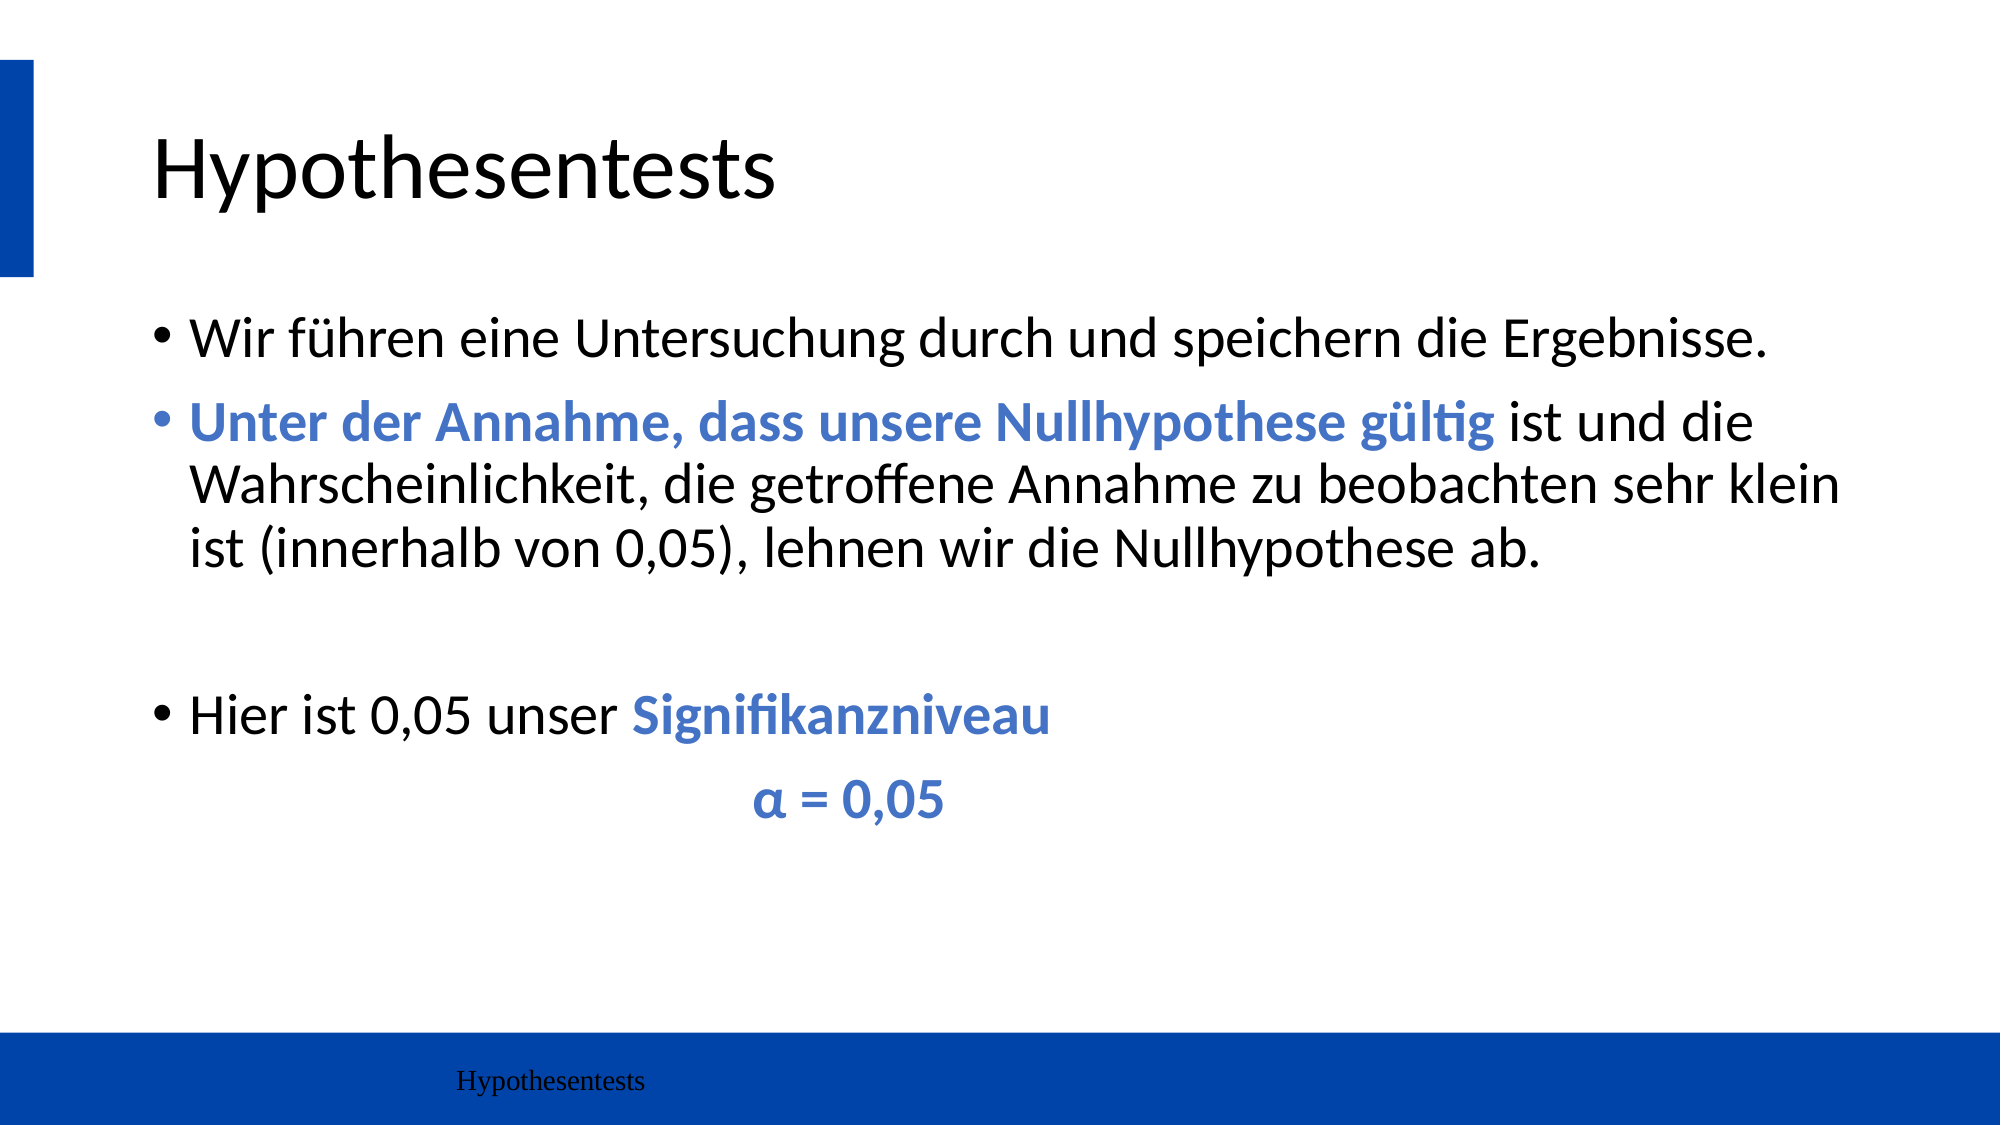

# Hypothesentests
Wir führen eine Untersuchung durch und speichern die Ergebnisse.
Unter der Annahme, dass unsere Nullhypothese gültig ist und die Wahrscheinlichkeit, die getroffene Annahme zu beobachten sehr klein ist (innerhalb von 0,05), lehnen wir die Nullhypothese ab.

Hier ist 0,05 unser Signifikanzniveau
				α = 0,05
Hypothesentests